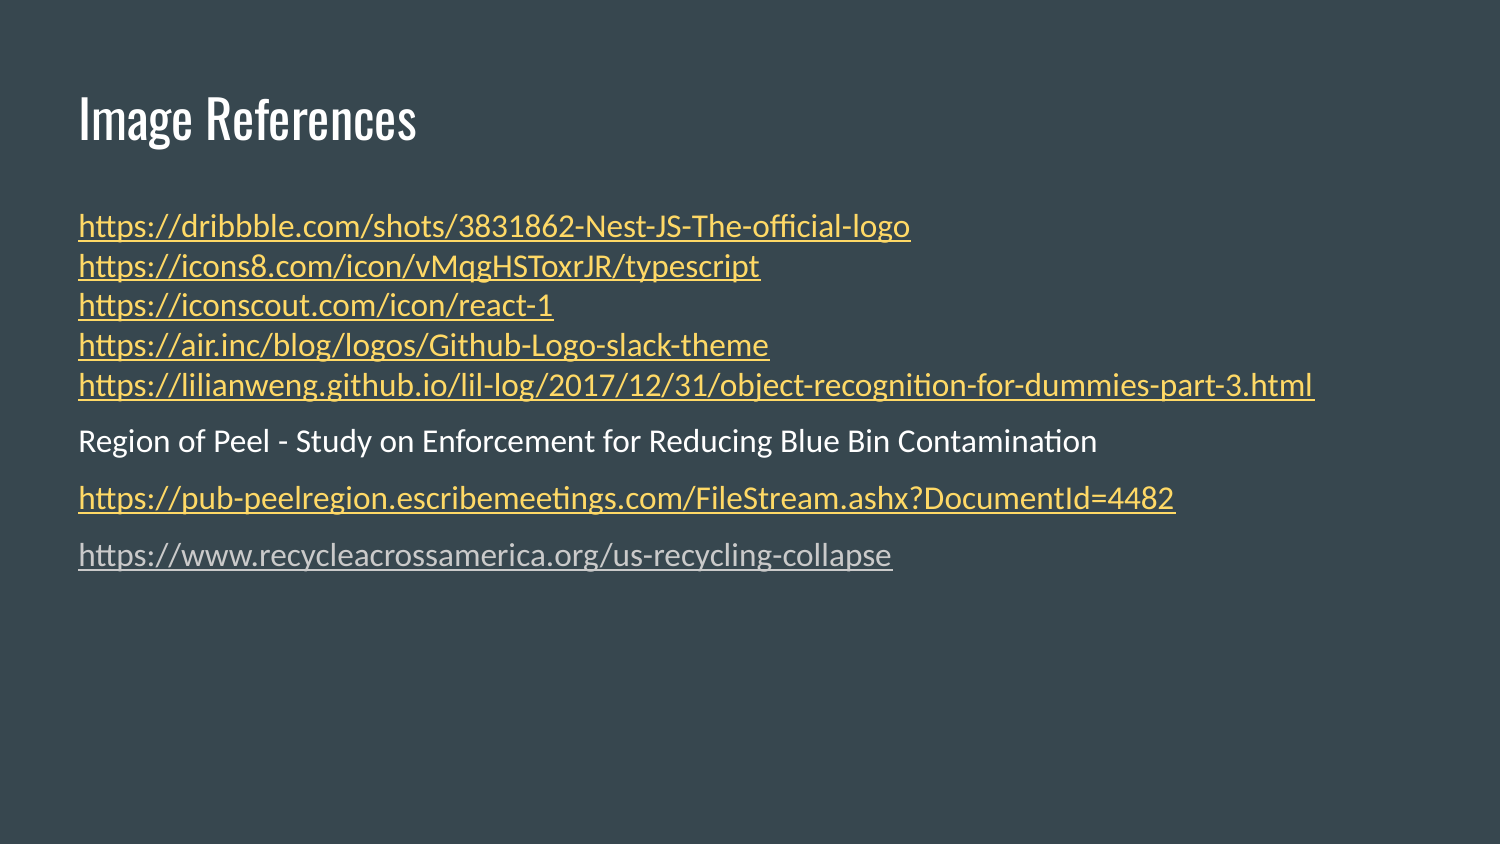

# Image References

https://dribbble.com/shots/3831862-Nest-JS-The-official-logo
https://icons8.com/icon/vMqgHSToxrJR/typescript
https://iconscout.com/icon/react-1
https://air.inc/blog/logos/Github-Logo-slack-theme
https://lilianweng.github.io/lil-log/2017/12/31/object-recognition-for-dummies-part-3.html
Region of Peel - Study on Enforcement for Reducing Blue Bin Contamination
https://pub-peelregion.escribemeetings.com/FileStream.ashx?DocumentId=4482
https://www.recycleacrossamerica.org/us-recycling-collapse